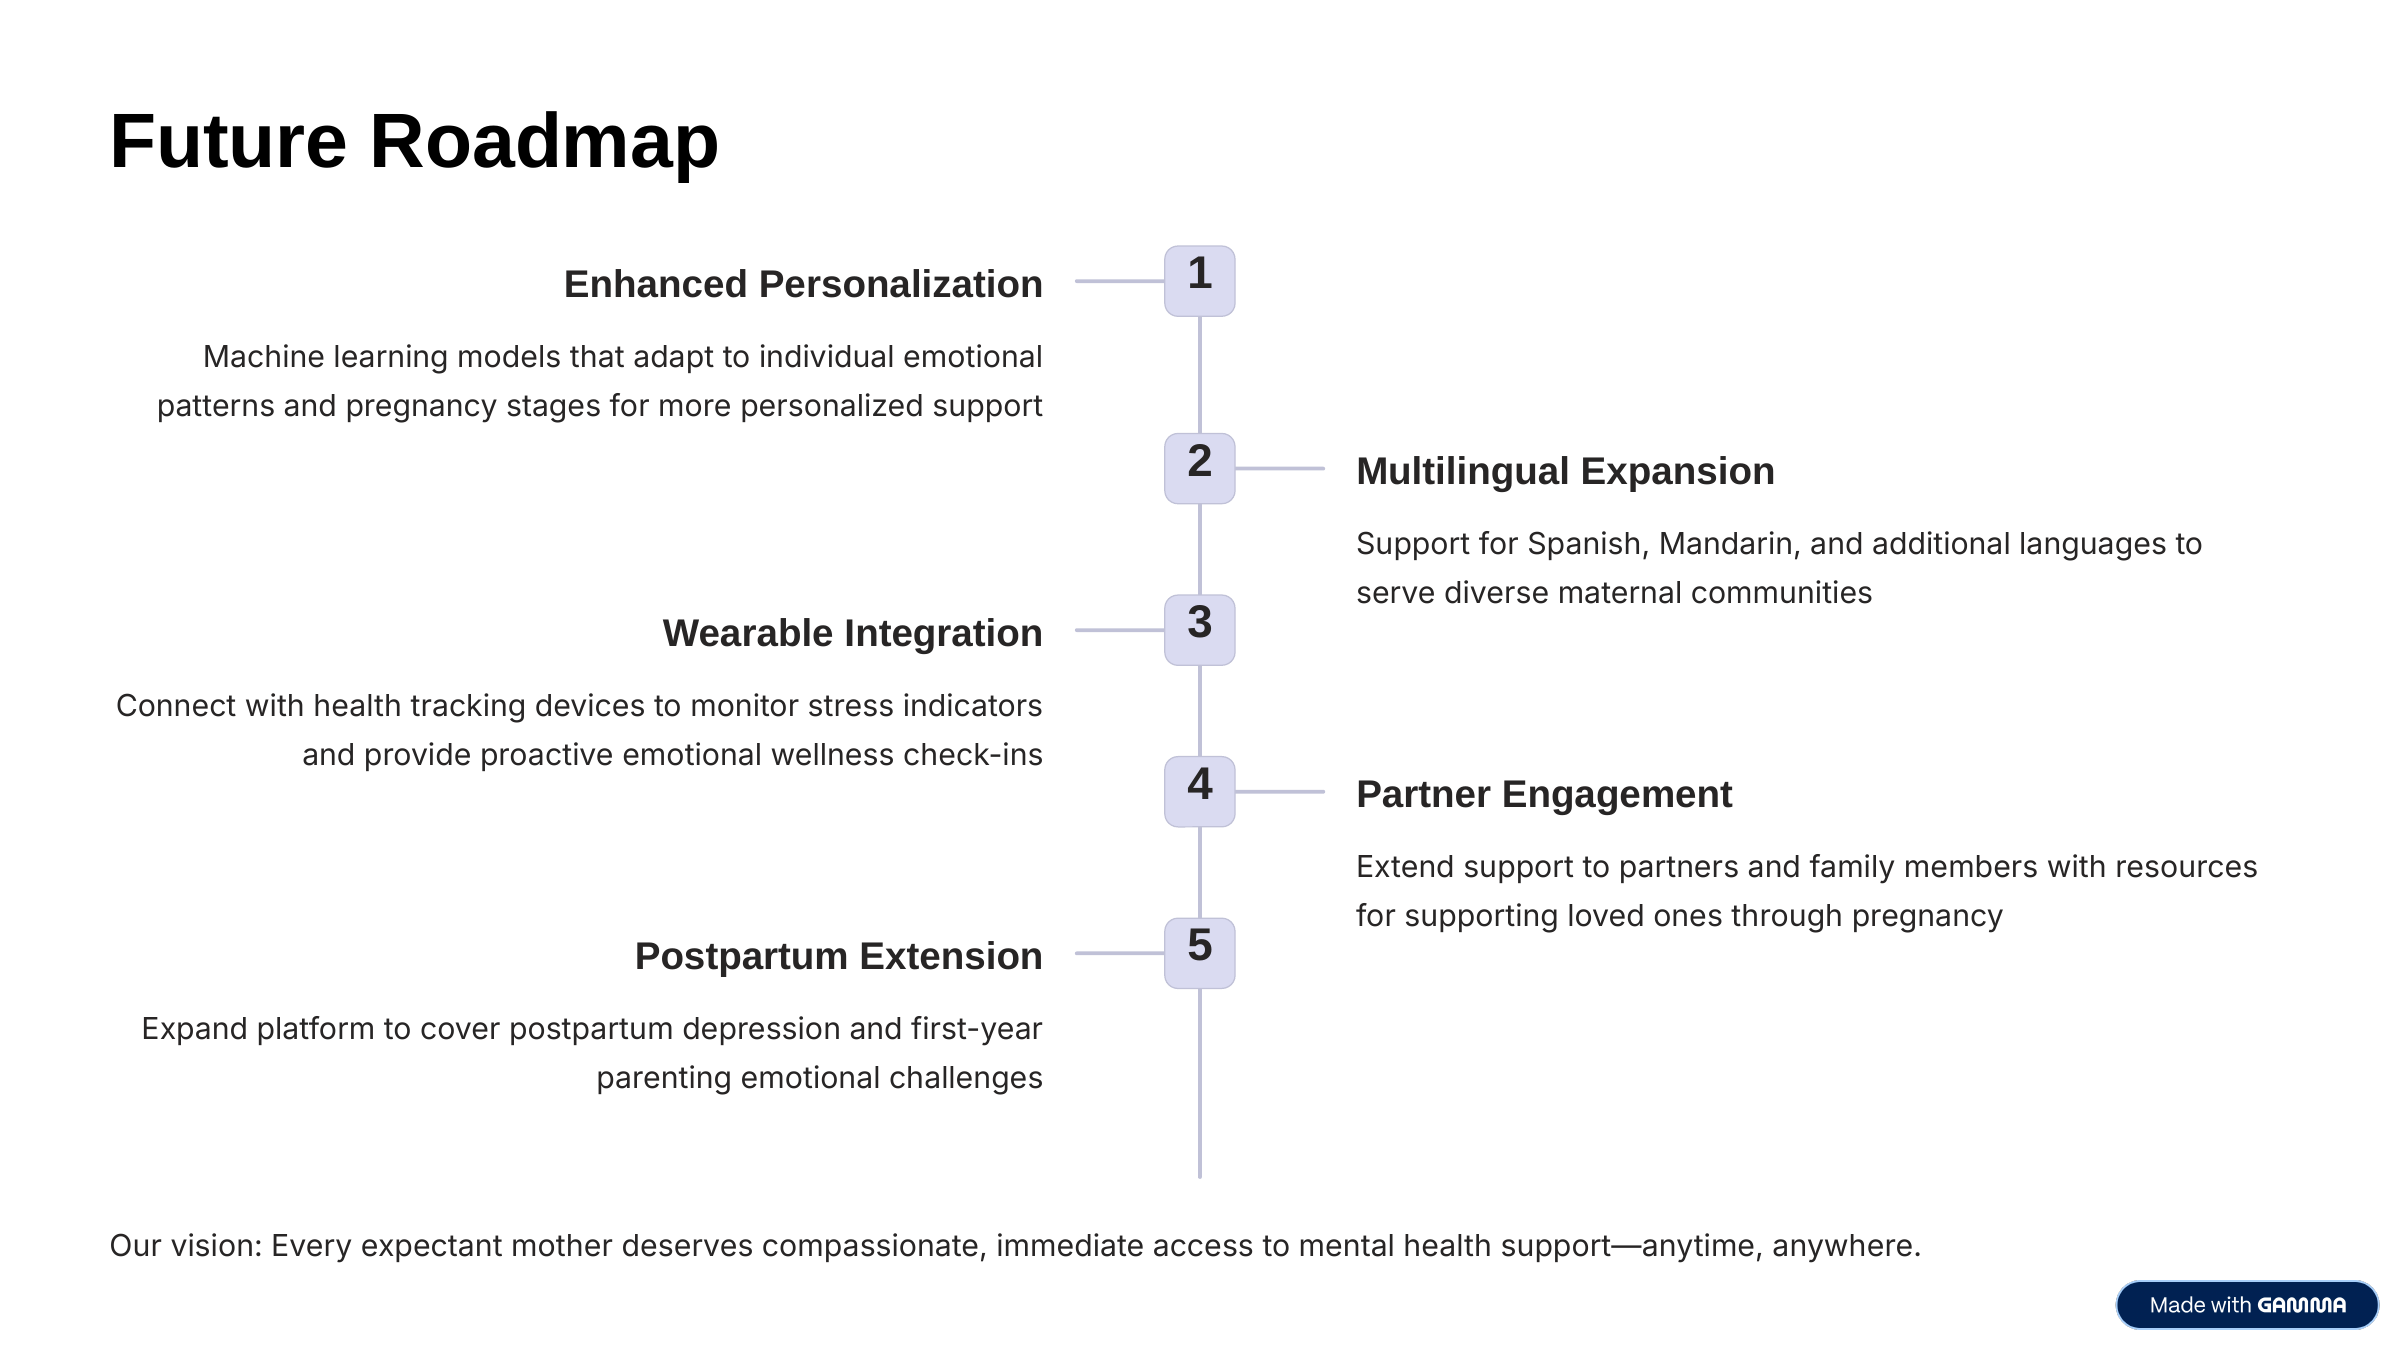

Future Roadmap

1
Enhanced Personalization

Machine learning models that adapt to individual emotional patterns and pregnancy stages for more personalized support

2
Multilingual Expansion

Support for Spanish, Mandarin, and additional languages to serve diverse maternal communities

3
Wearable Integration

Connect with health tracking devices to monitor stress indicators and provide proactive emotional wellness check-ins

4
Partner Engagement

Extend support to partners and family members with resources for supporting loved ones through pregnancy

5
Postpartum Extension

Expand platform to cover postpartum depression and first-year parenting emotional challenges
Our vision: Every expectant mother deserves compassionate, immediate access to mental health support—anytime, anywhere.